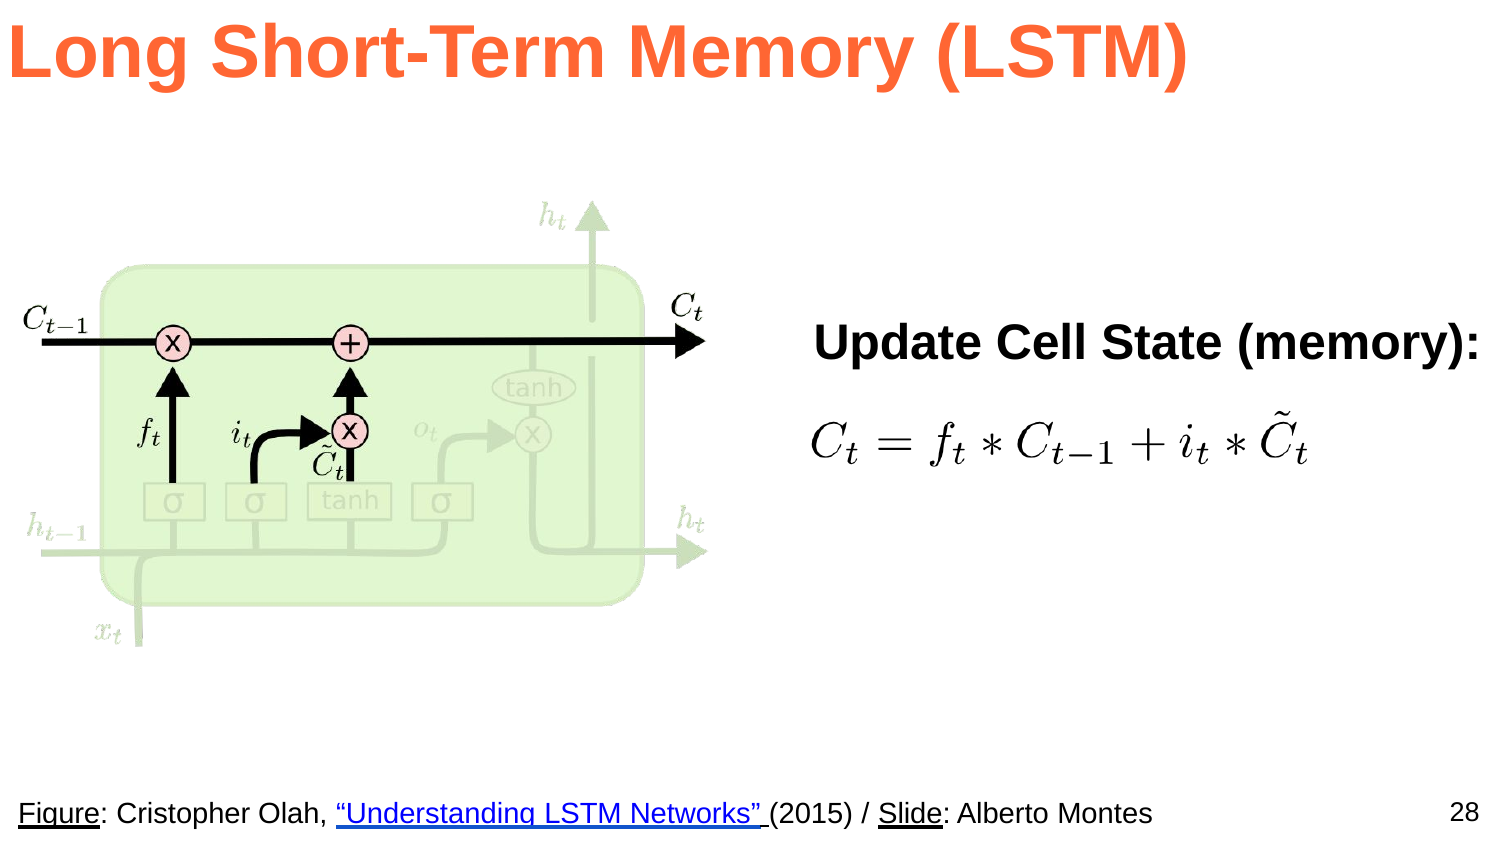

Long Short-Term Memory (LSTM)

Update Cell State (memory):
28
Figure: Cristopher Olah, “Understanding LSTM Networks” (2015) / Slide: Alberto Montes